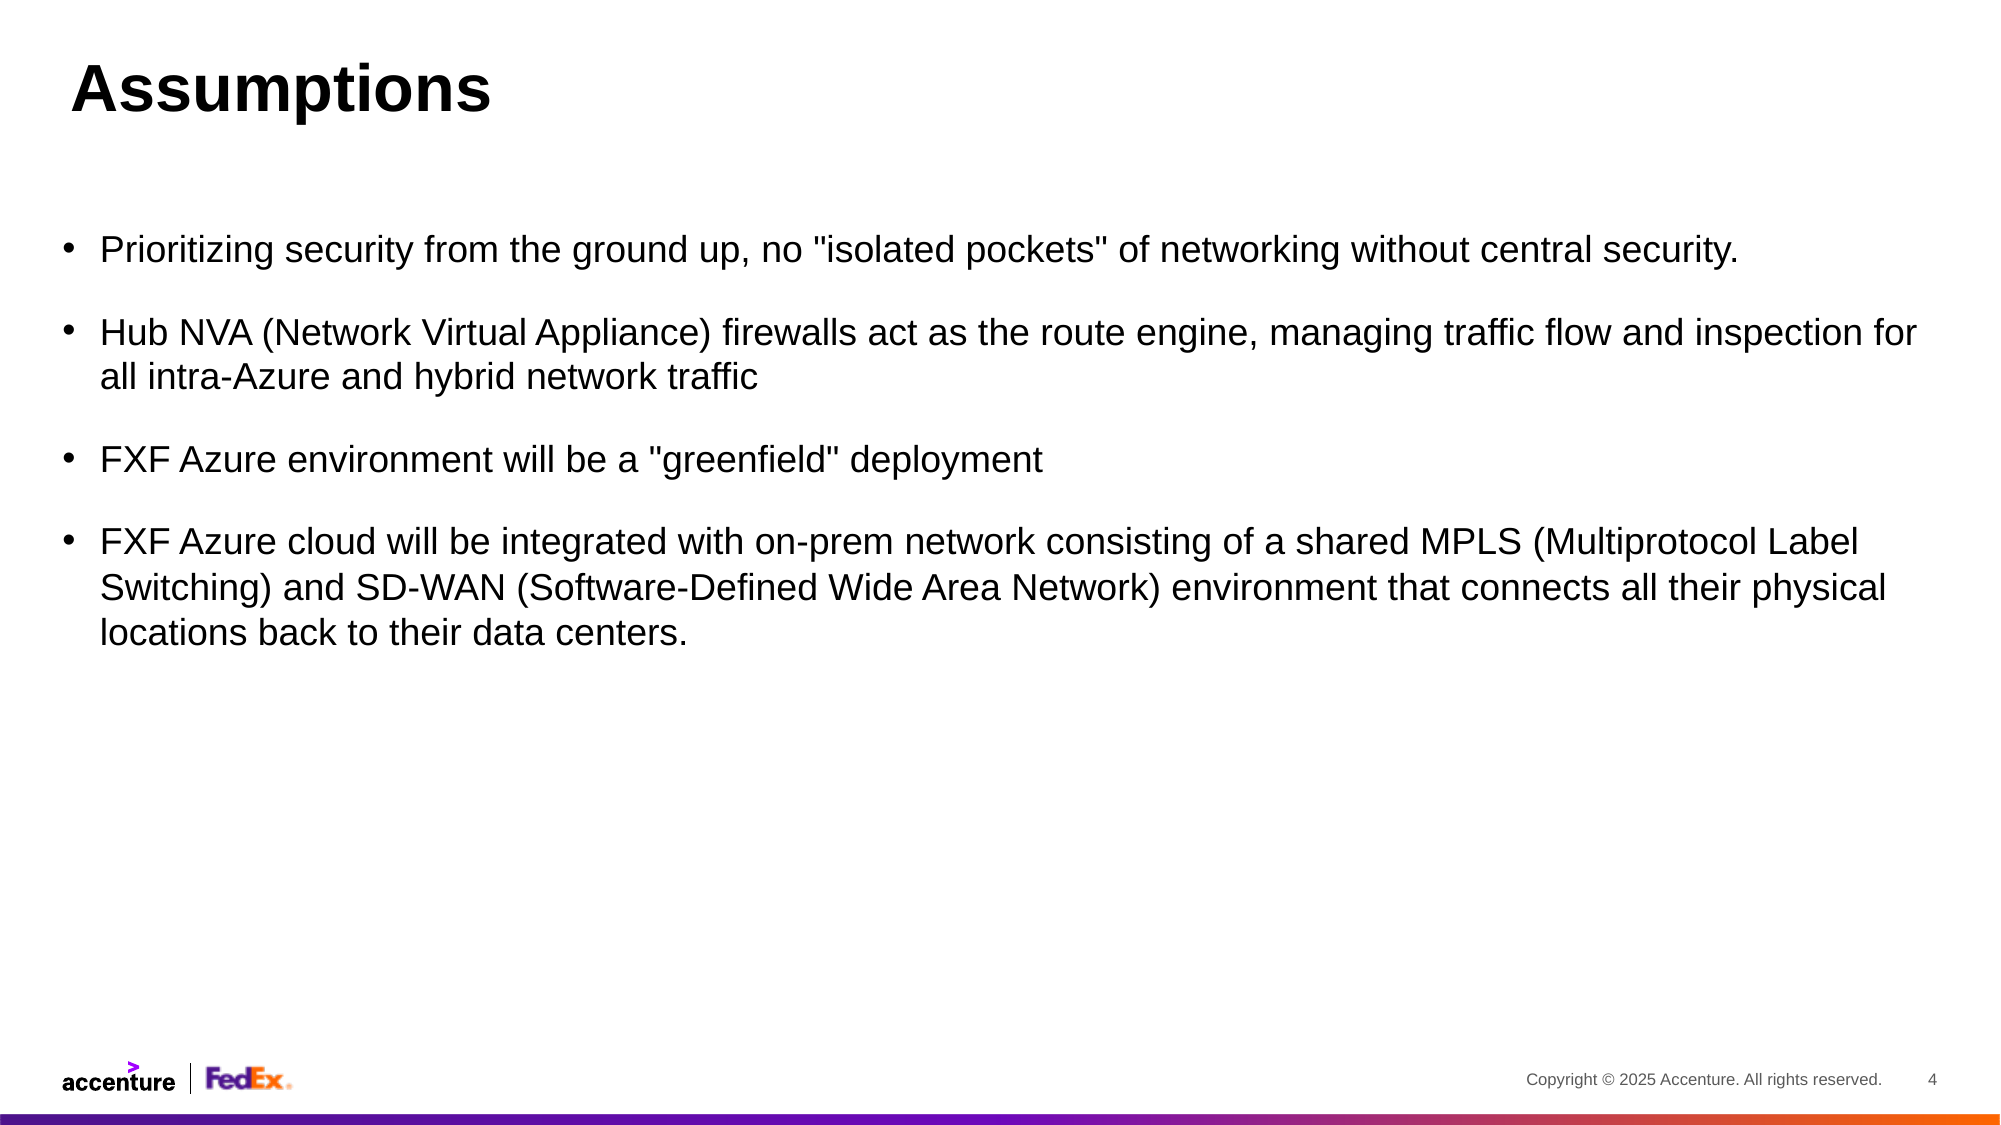

Assumptions
Prioritizing security from the ground up, no "isolated pockets" of networking without central security.
Hub NVA (Network Virtual Appliance) firewalls act as the route engine, managing traffic flow and inspection for all intra-Azure and hybrid network traffic
FXF Azure environment will be a "greenfield" deployment
FXF Azure cloud will be integrated with on-prem network consisting of a shared MPLS (Multiprotocol Label Switching) and SD-WAN (Software-Defined Wide Area Network) environment that connects all their physical locations back to their data centers.